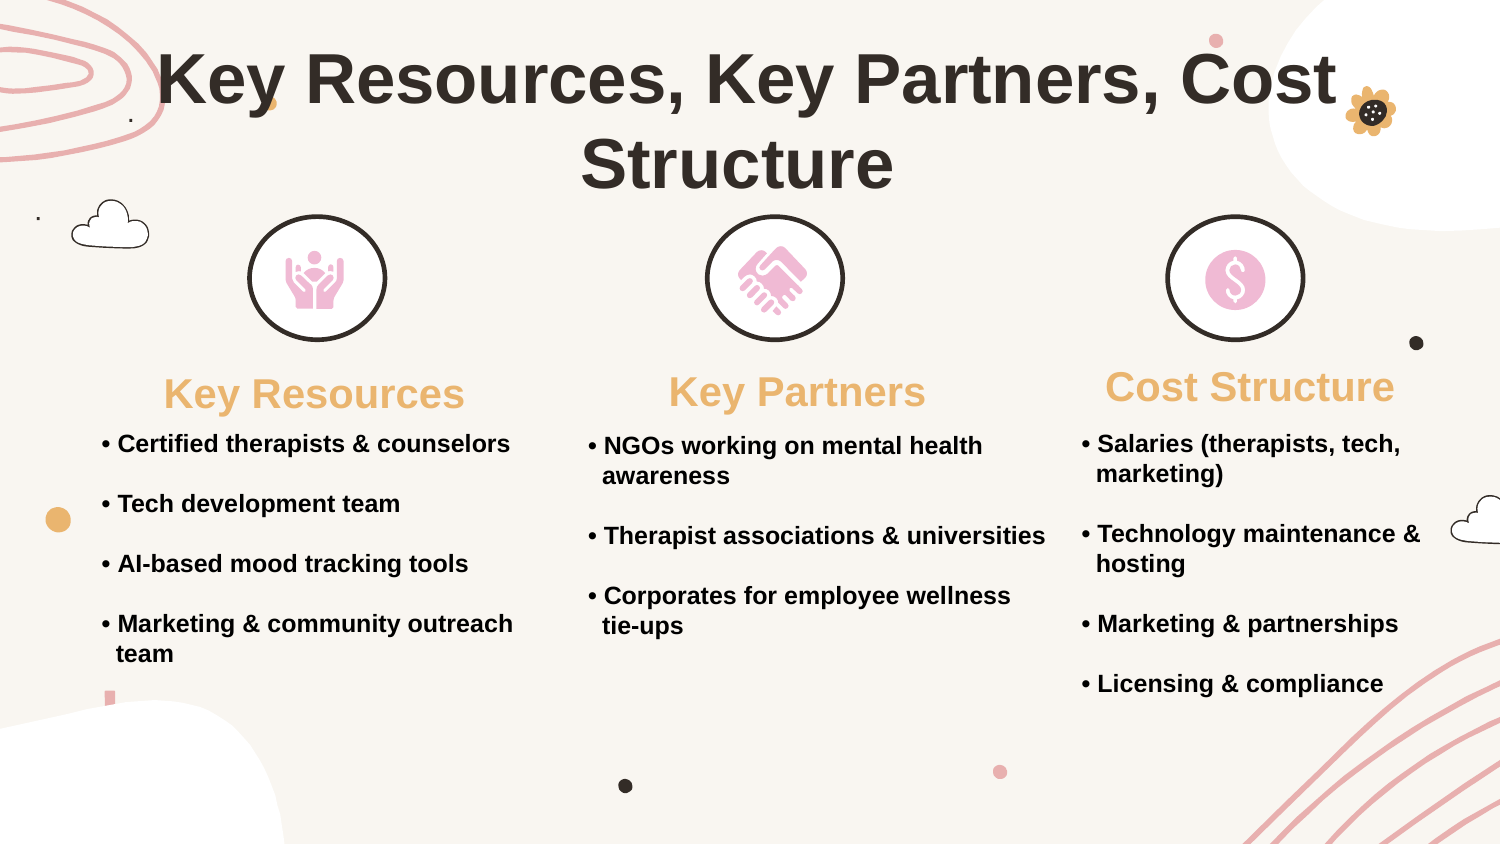

# Key Resources, Key Partners, Cost Structure
.

.

Cost Structure

Key Partners
Key Resources
 • Certified therapists & counselors

 • Tech development team

 • AI-based mood tracking tools

 • Marketing & community outreach
   team
 • Salaries (therapists, tech,
   marketing)

 • Technology maintenance &
   hosting

 • Marketing & partnerships

 • Licensing & compliance
 • NGOs working on mental health
   awareness

 • Therapist associations & universities

 • Corporates for employee wellness
   tie-ups